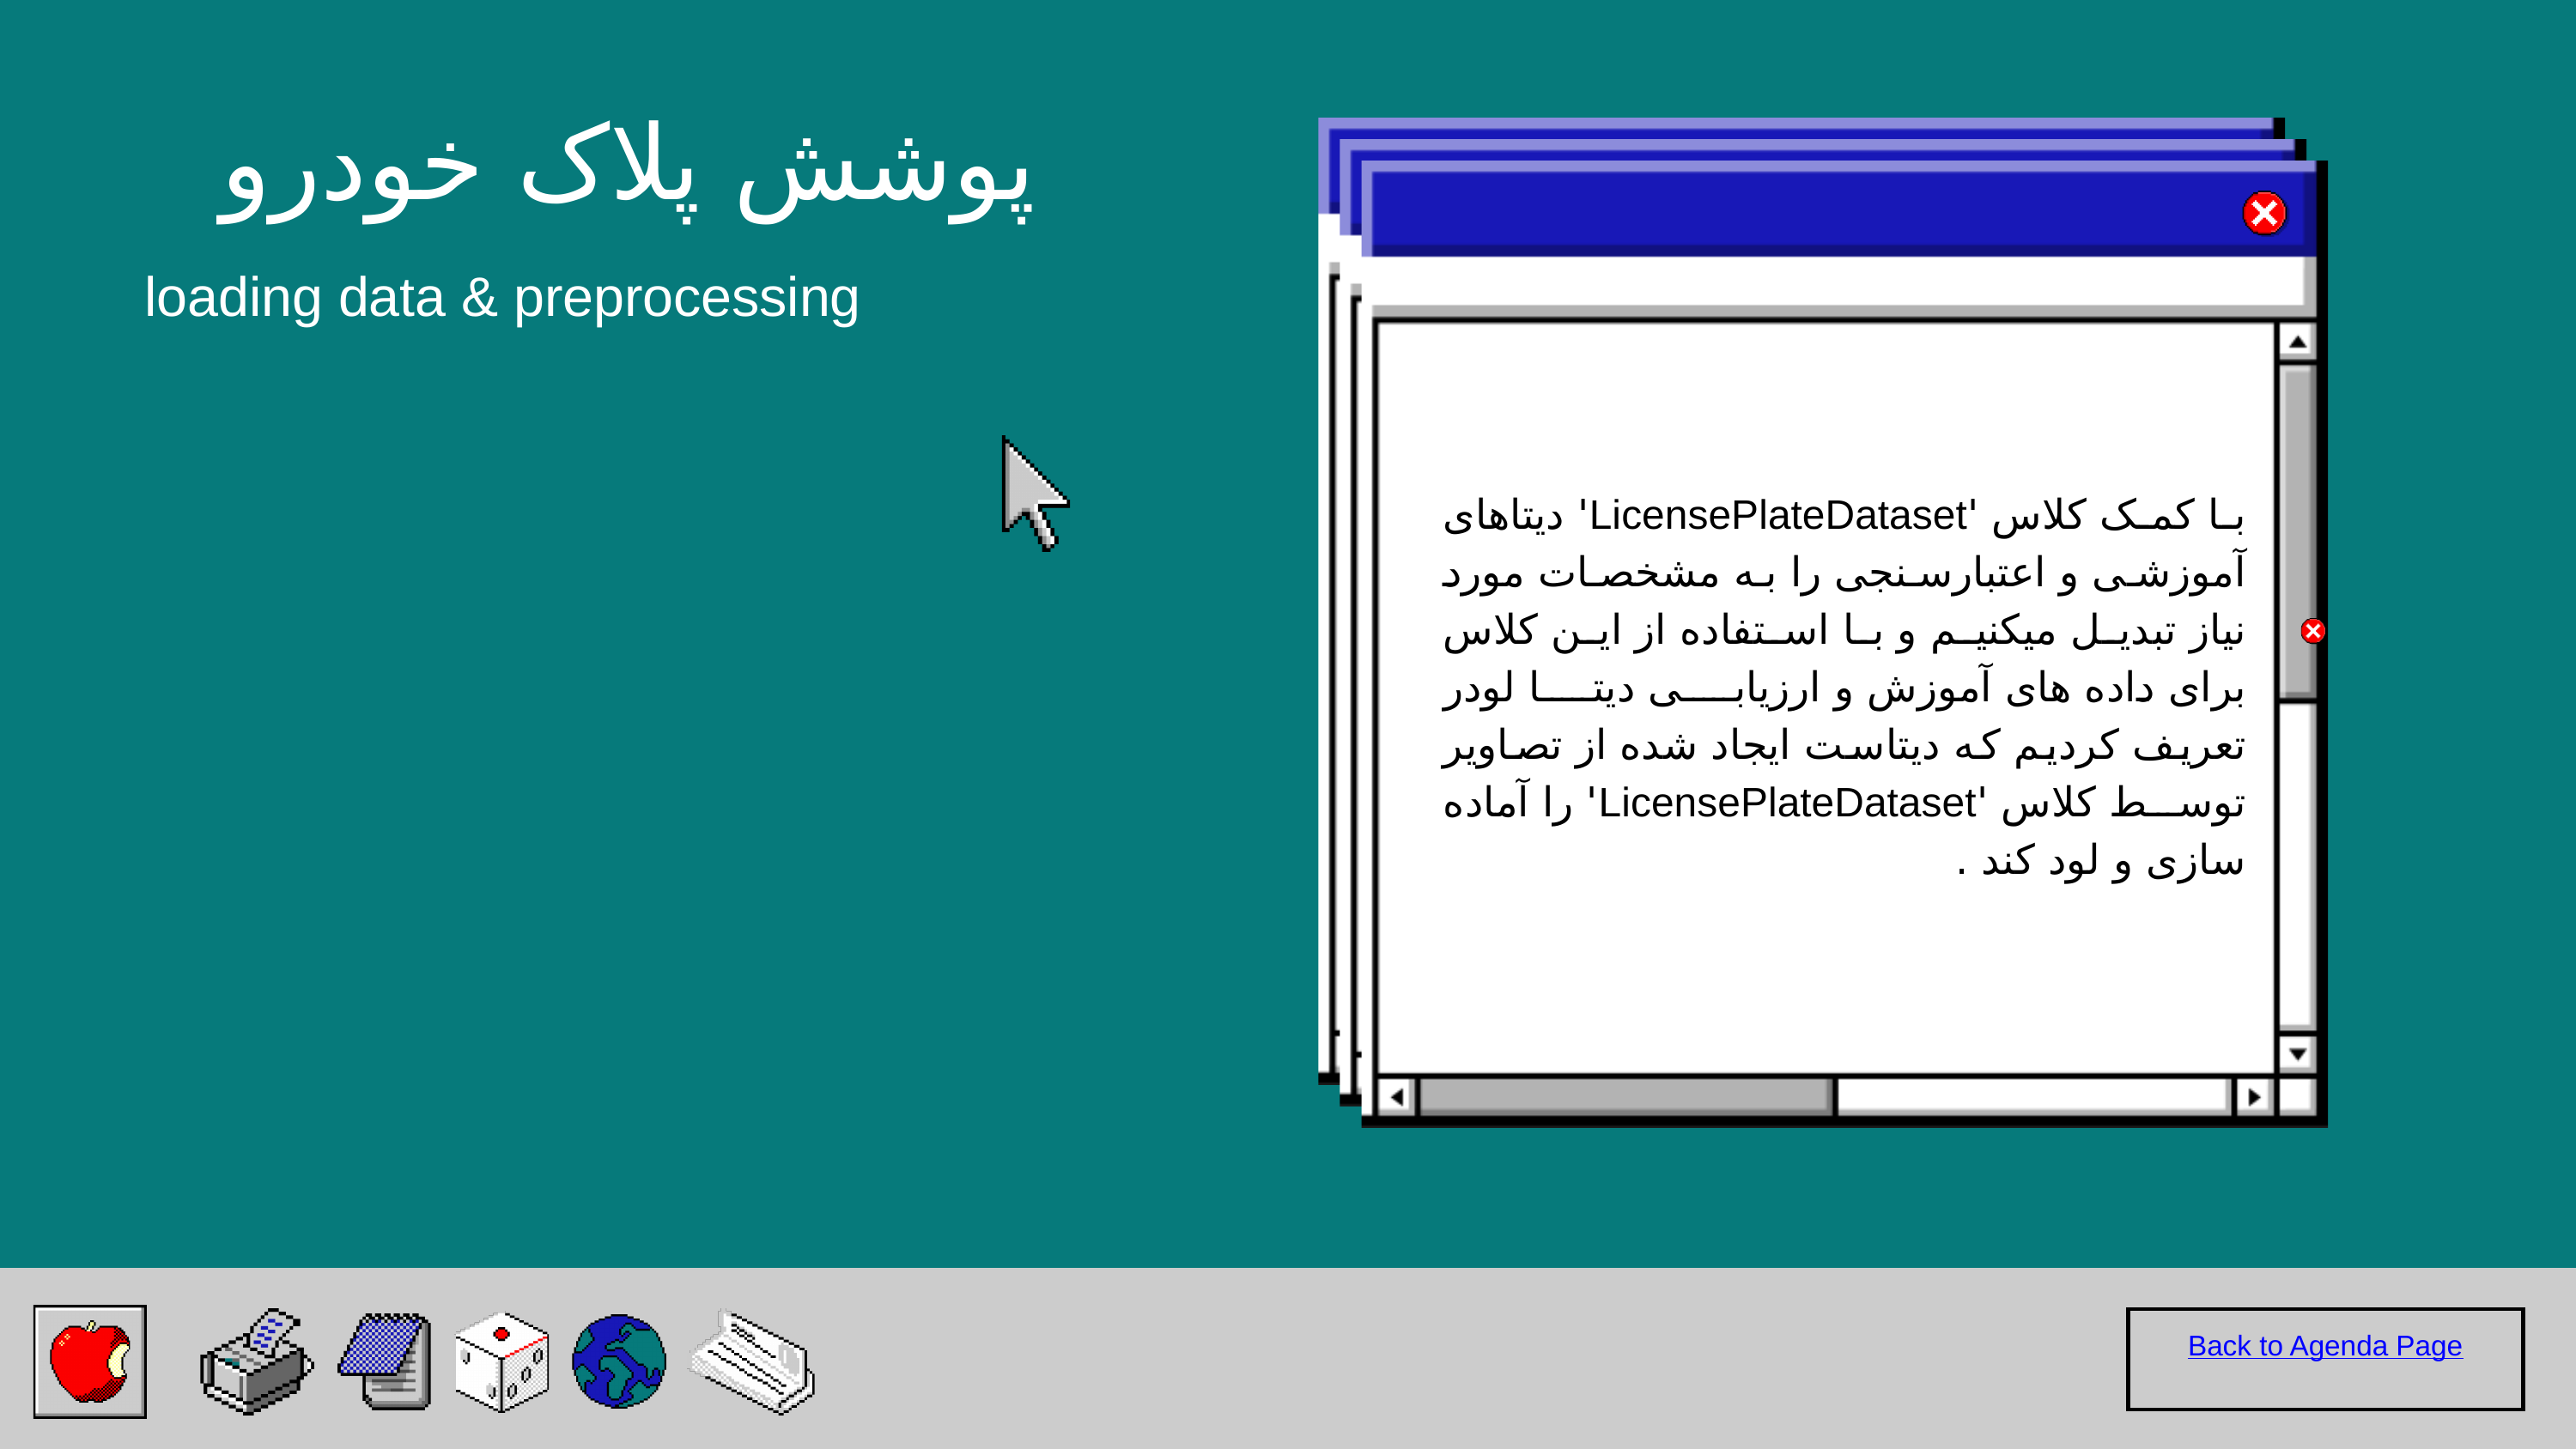

پوشش پلاک خودرو
loading data & preprocessing

با کمک کلاس 'LicensePlateDataset' دیتاهای آموزشی و اعتبارسنجی را به مشخصات مورد نیاز تبدیل میکنیم و با استفاده از این کلاس برای داده های آموزش و ارزیابی دیتا لودر تعریف کردیم که دیتاست ایجاد شده از تصاویر توسط کلاس 'LicensePlateDataset' را آماده سازی و لود کند .

Back to Agenda Page